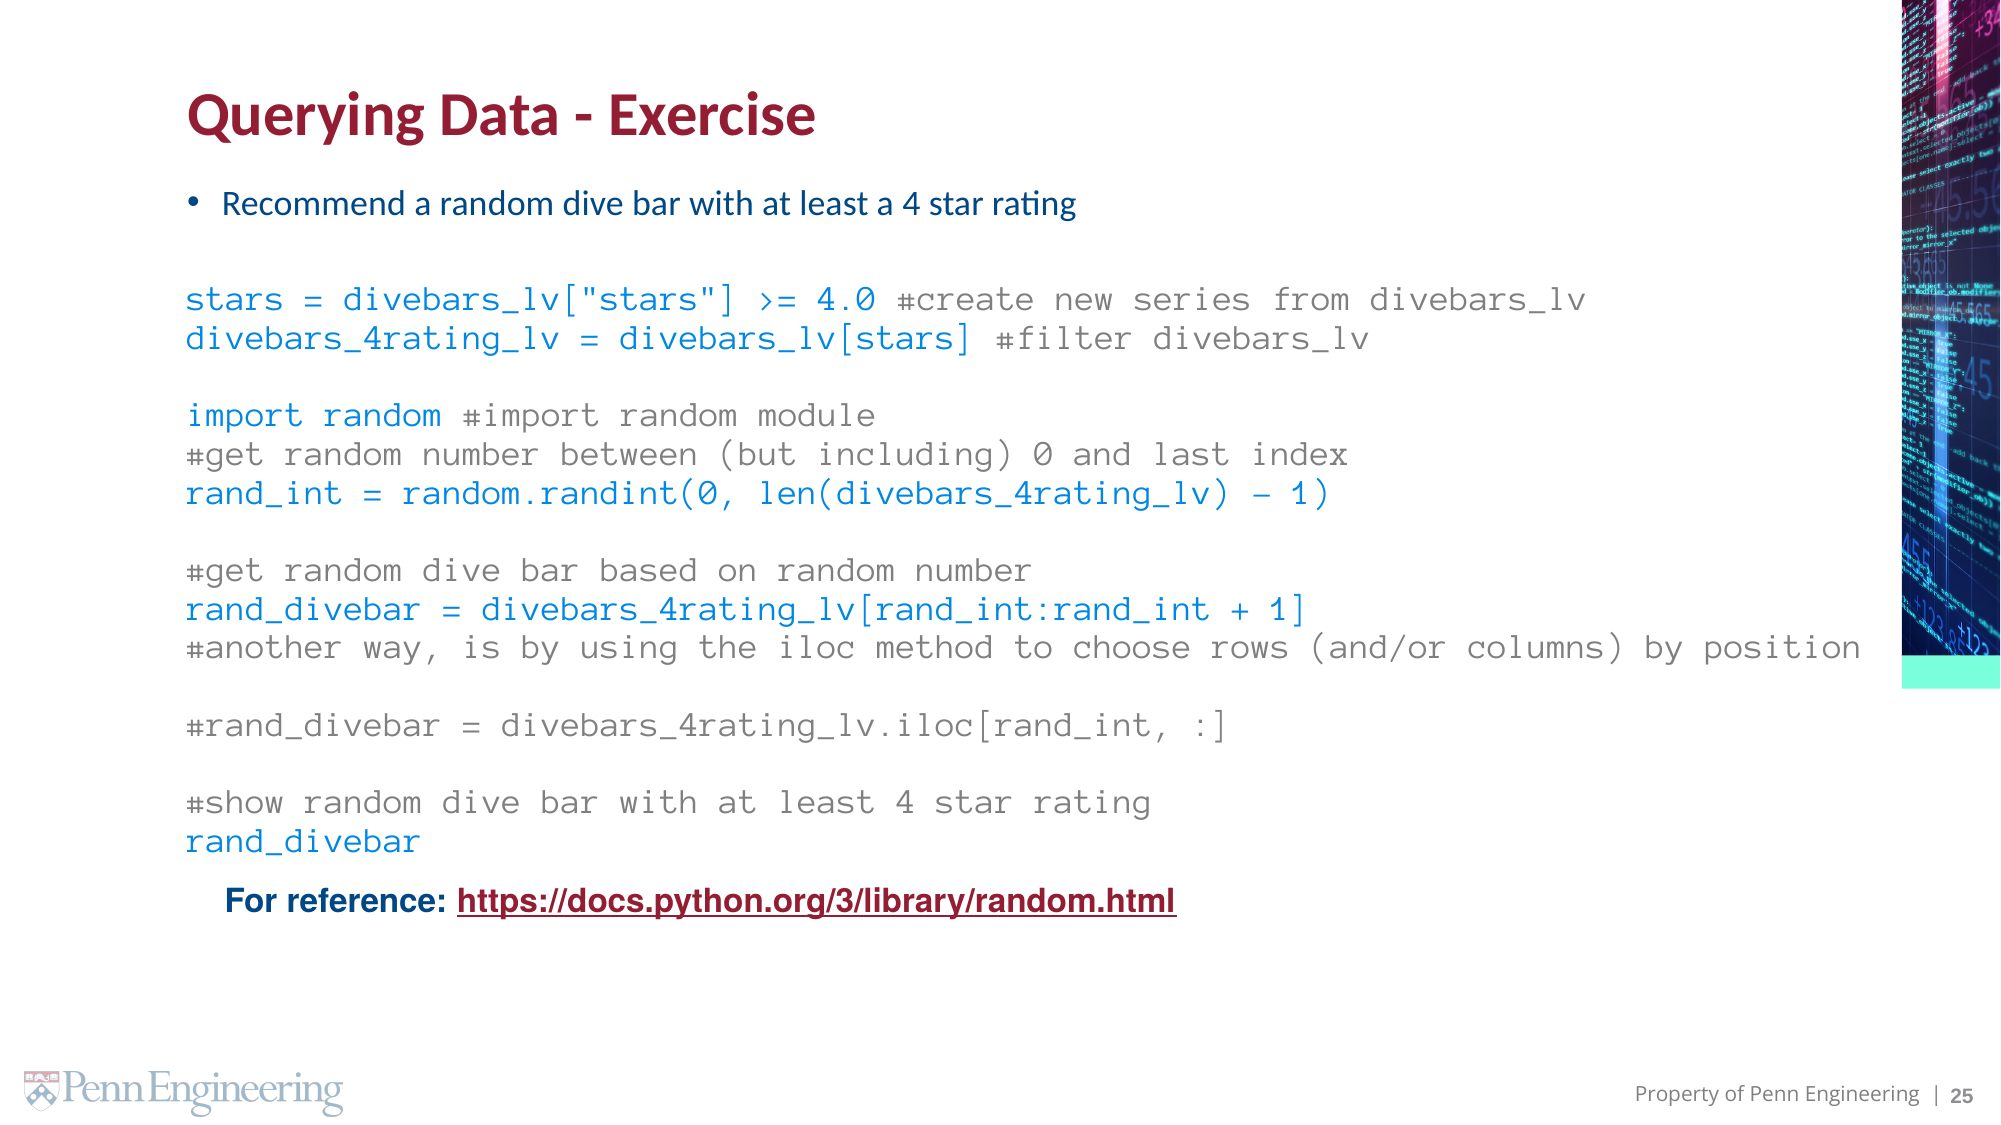

# Querying Data - Exercise
Recommend a random dive bar with at least a 4 star rating
stars = divebars_lv["stars"] >= 4.0 #create new series from divebars_lv
divebars_4rating_lv = divebars_lv[stars] #filter divebars_lv
import random #import random module
#get random number between (but including) 0 and last index
rand_int = random.randint(0, len(divebars_4rating_lv) – 1)
#get random dive bar based on random number
rand_divebar = divebars_4rating_lv[rand_int:rand_int + 1]
#another way, is by using the iloc method to choose rows (and/or columns) by position
#rand_divebar = divebars_4rating_lv.iloc[rand_int, :]
#show random dive bar with at least 4 star rating
rand_divebar
For reference: https://docs.python.org/3/library/random.html

25